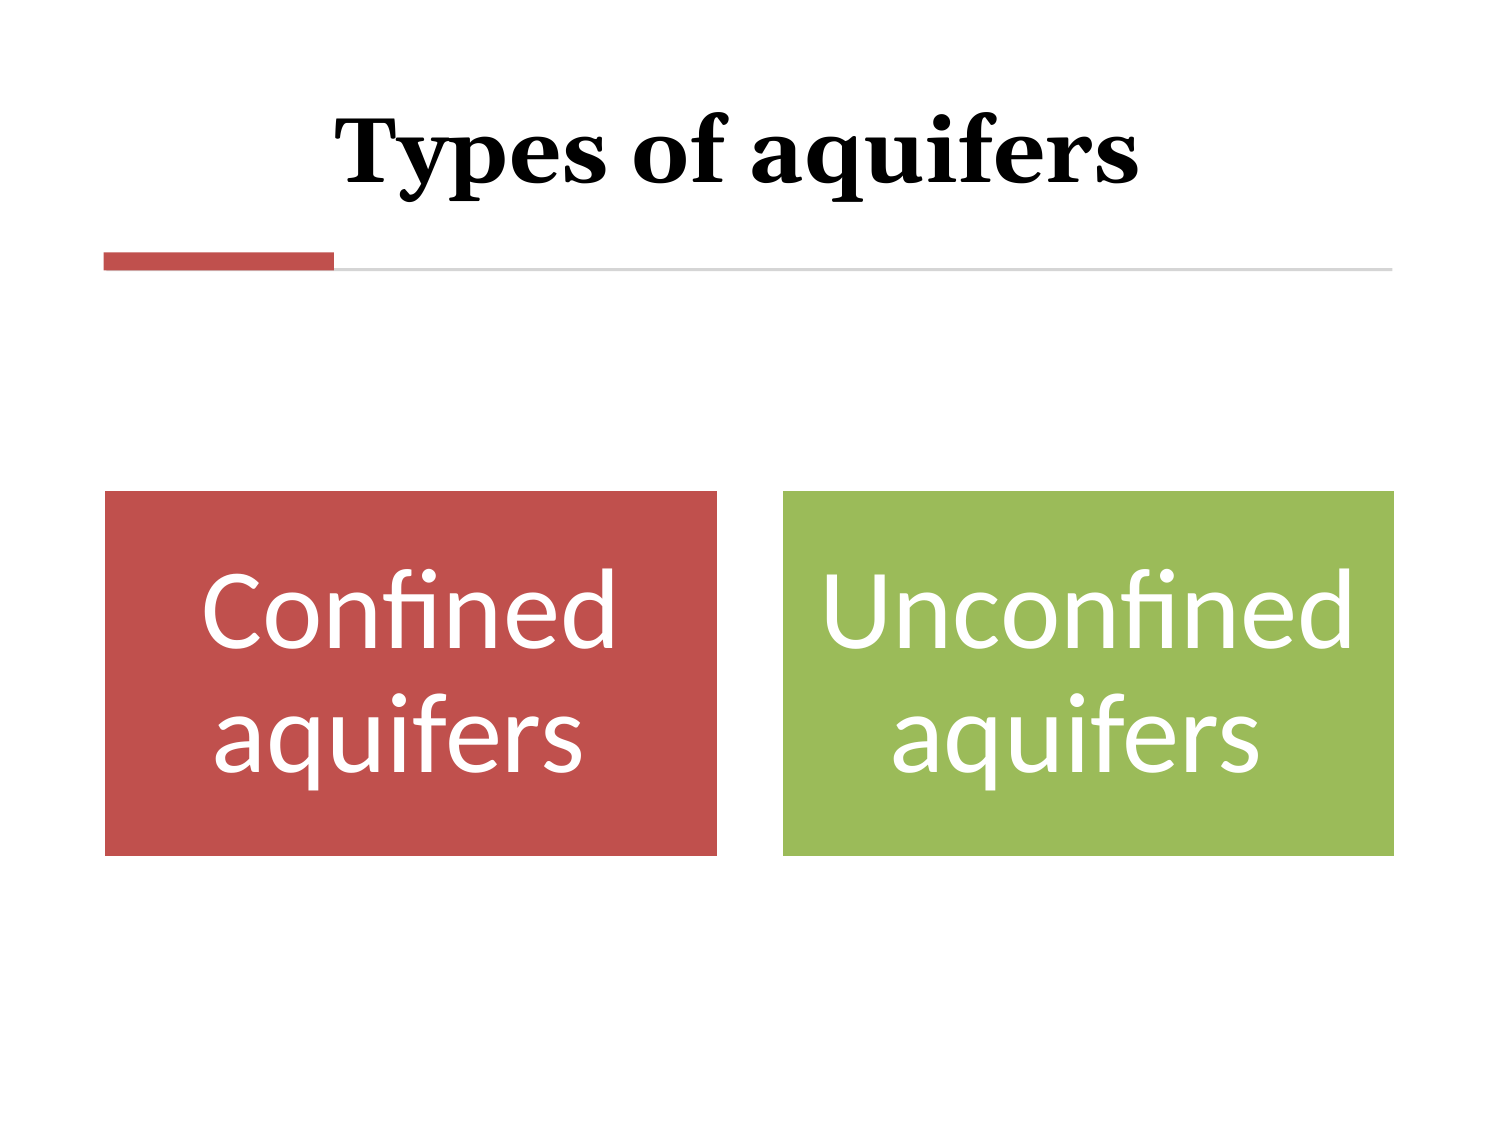

# Types of aquifers

Confined aquifers
Unconfined aquifers